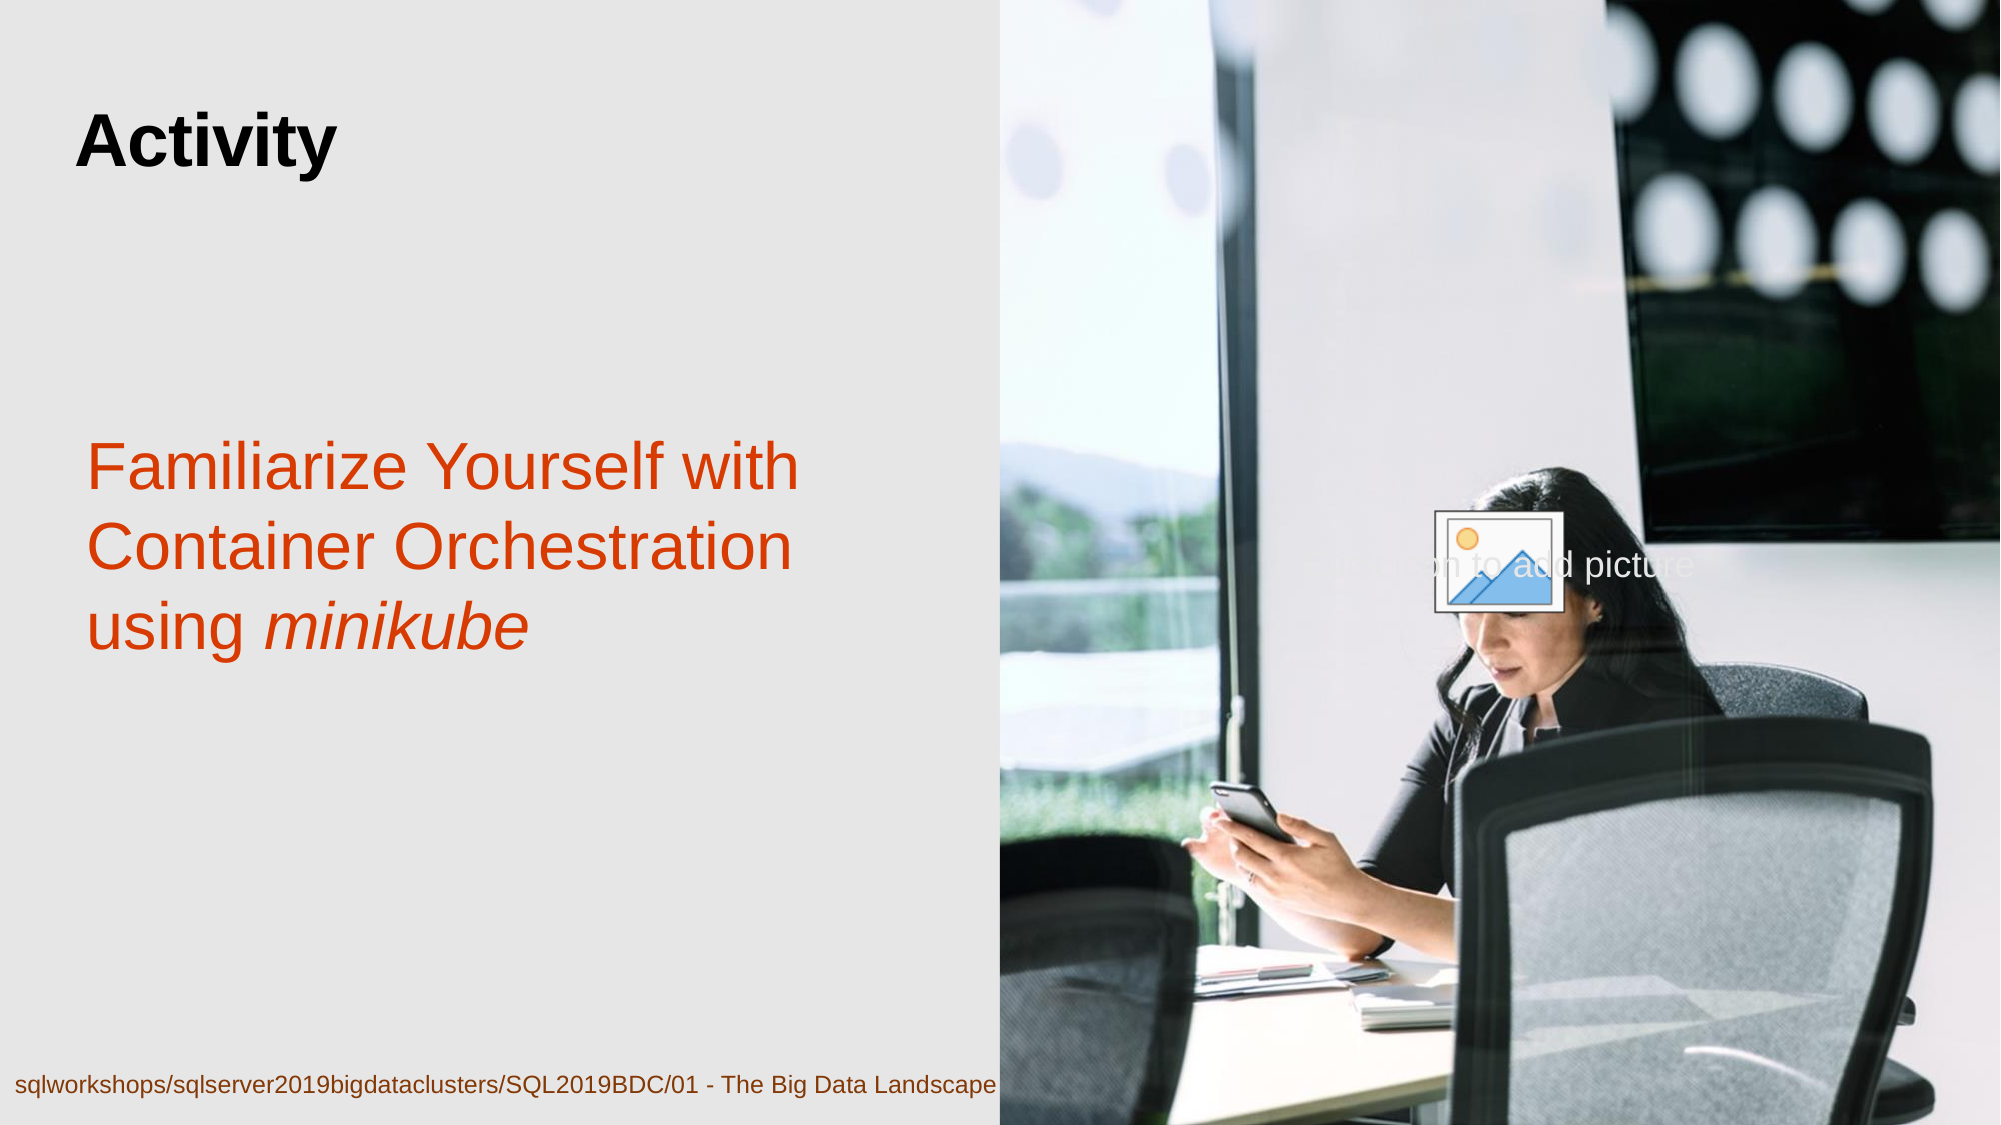

# Activity
Familiarize Yourself with Container Orchestration using minikube
sqlworkshops/sqlserver2019bigdataclusters/SQL2019BDC/01 - The Big Data Landscape